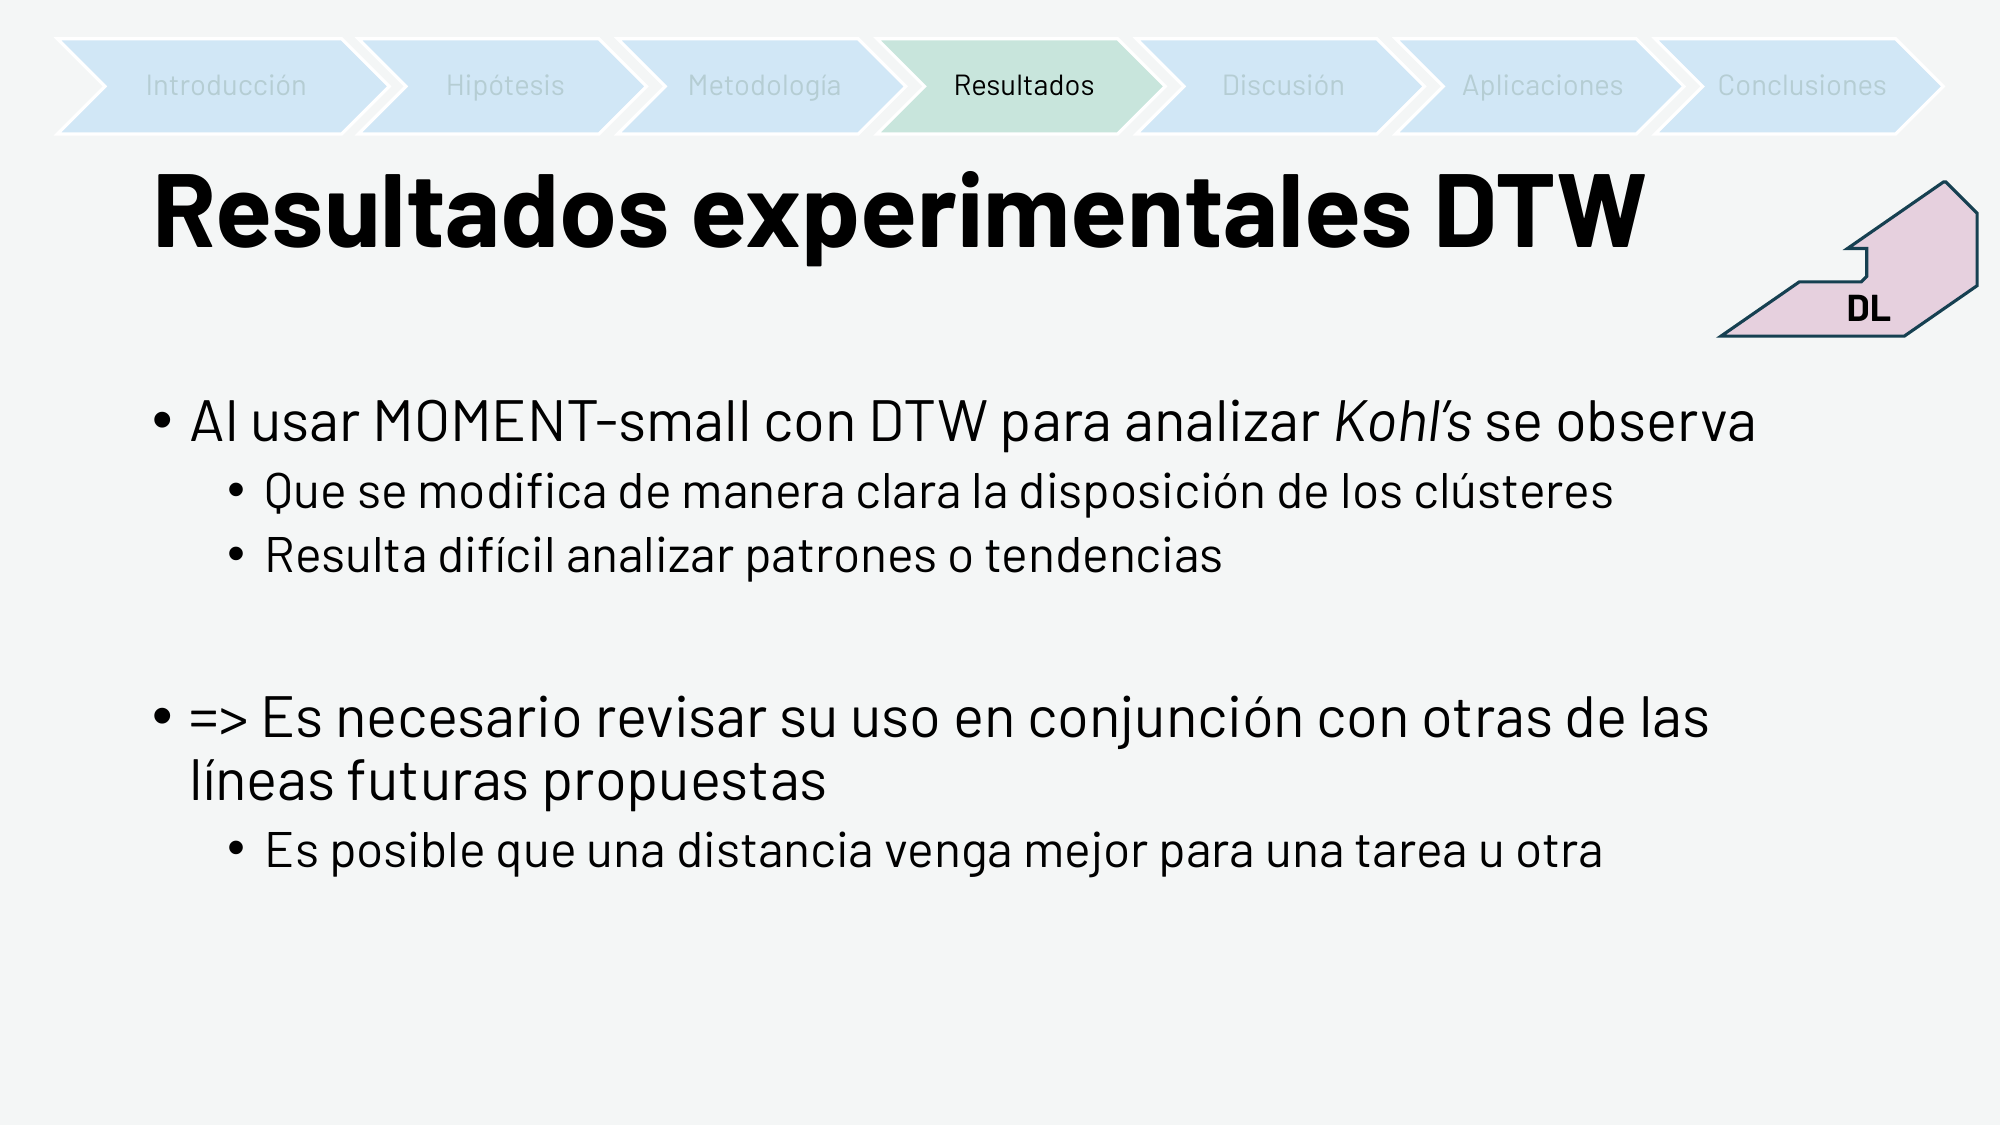

Introducción
Hipótesis
Metodología
Resultados
Discusión
Aplicaciones
Conclusiones
# Resultados experimentales DTW

DL
Al usar MOMENT-small con DTW para analizar Kohl’s se observa
Que se modifica de manera clara la disposición de los clústeres
Resulta difícil analizar patrones o tendencias

=> Es necesario revisar su uso en conjunción con otras de las líneas futuras propuestas
Es posible que una distancia venga mejor para una tarea u otra